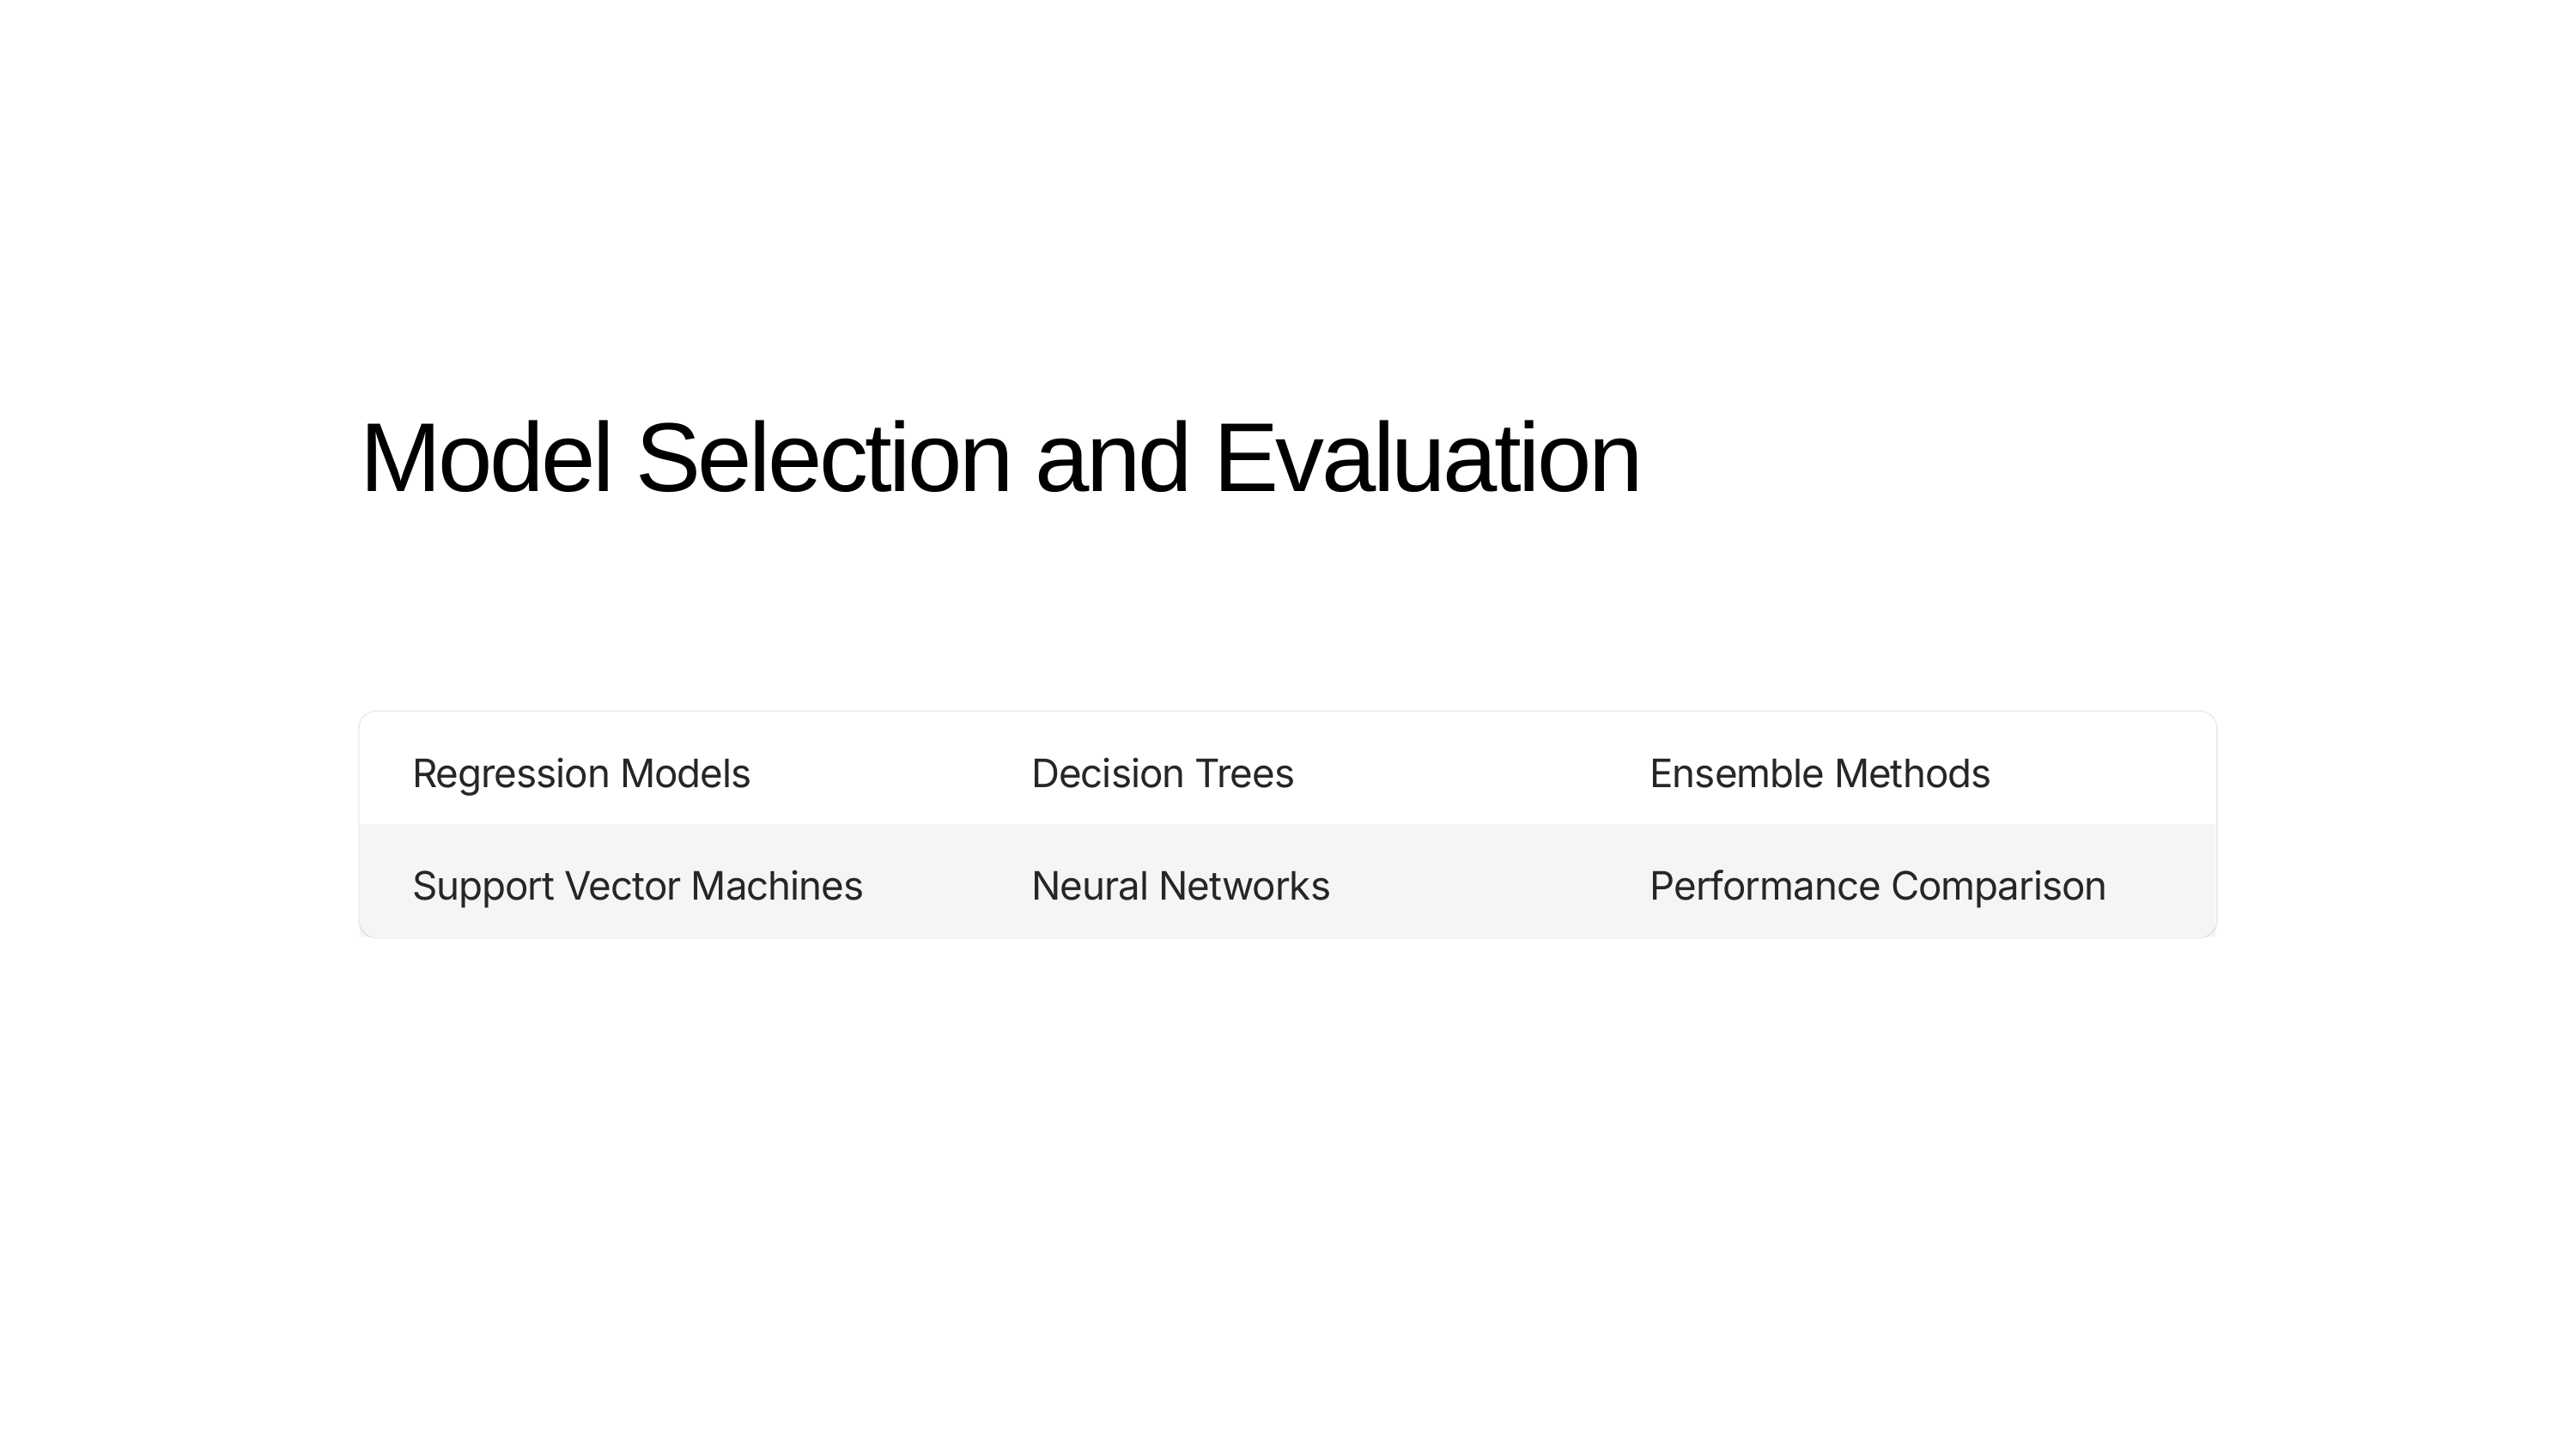

Model Selection and Evaluation

Regression Models
Decision Trees
Ensemble Methods

Support Vector Machines
Neural Networks
Performance Comparison